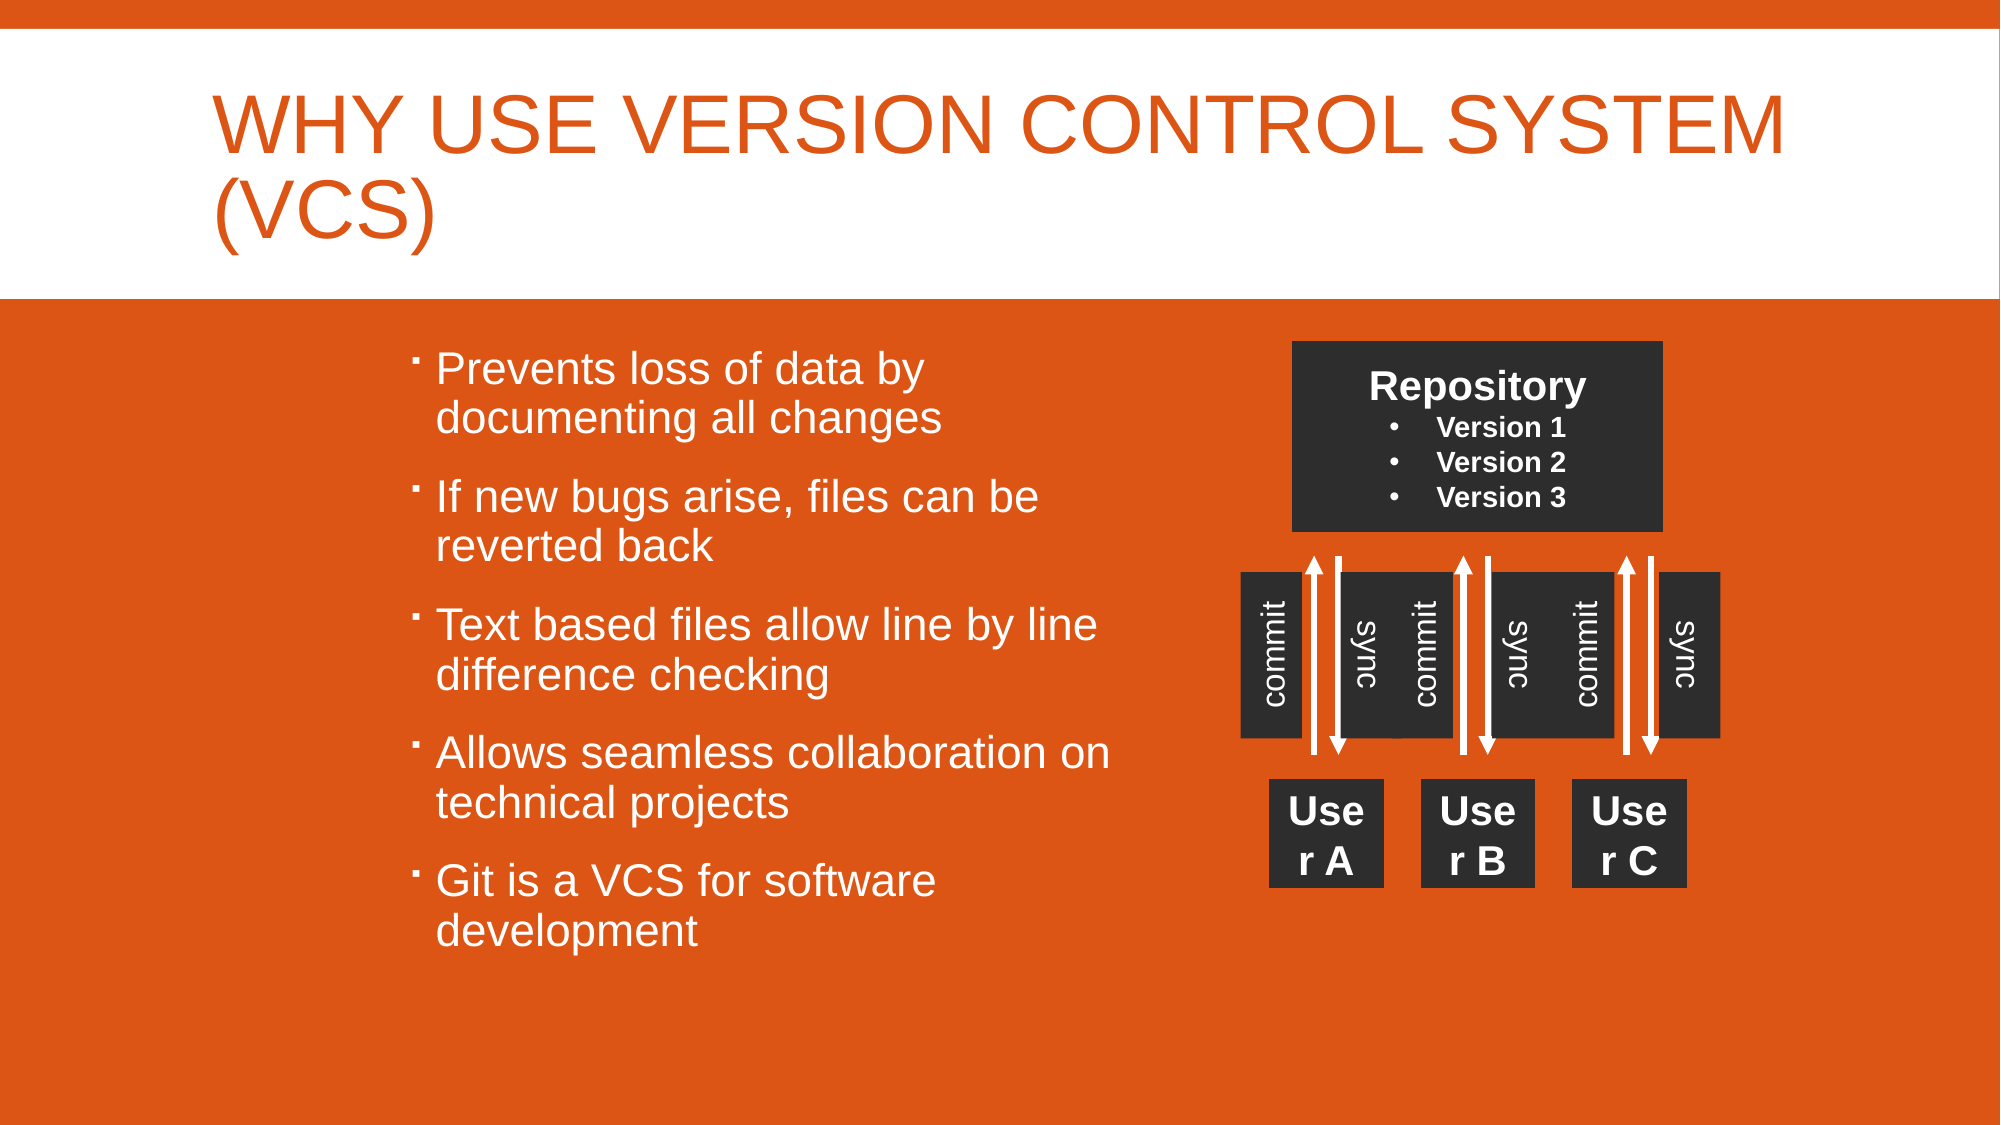

# Why use Version Control System (VCS)
Prevents loss of data by documenting all changes
If new bugs arise, files can be reverted back
Text based files allow line by line difference checking
Allows seamless collaboration on technical projects
Git is a VCS for software development

Repository
Version 1
Version 2
Version 3
commit
sync
commit
sync
commit
sync
User A
User B
User C